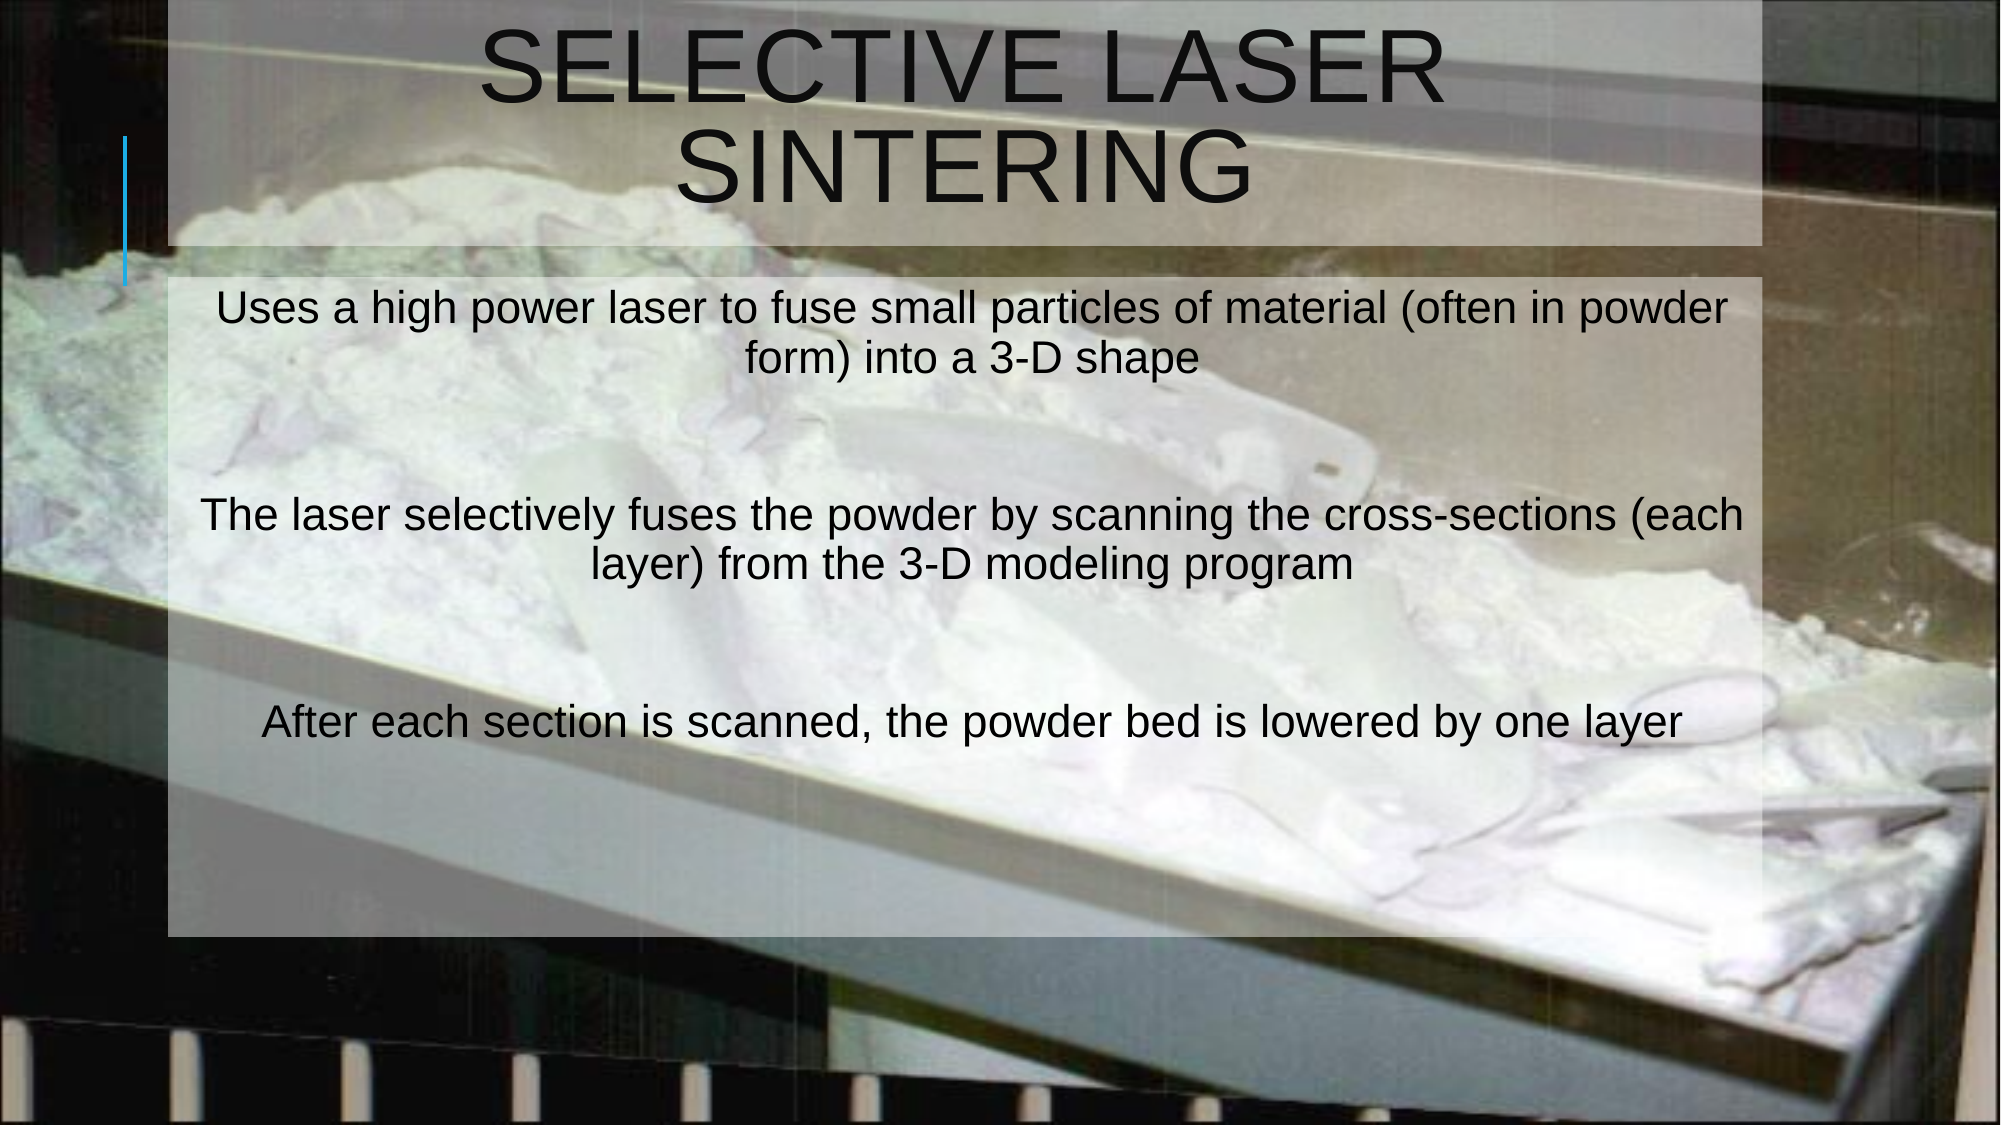

# Selective Laser Sintering
Uses a high power laser to fuse small particles of material (often in powder form) into a 3-D shape

The laser selectively fuses the powder by scanning the cross-sections (each layer) from the 3-D modeling program

After each section is scanned, the powder bed is lowered by one layer